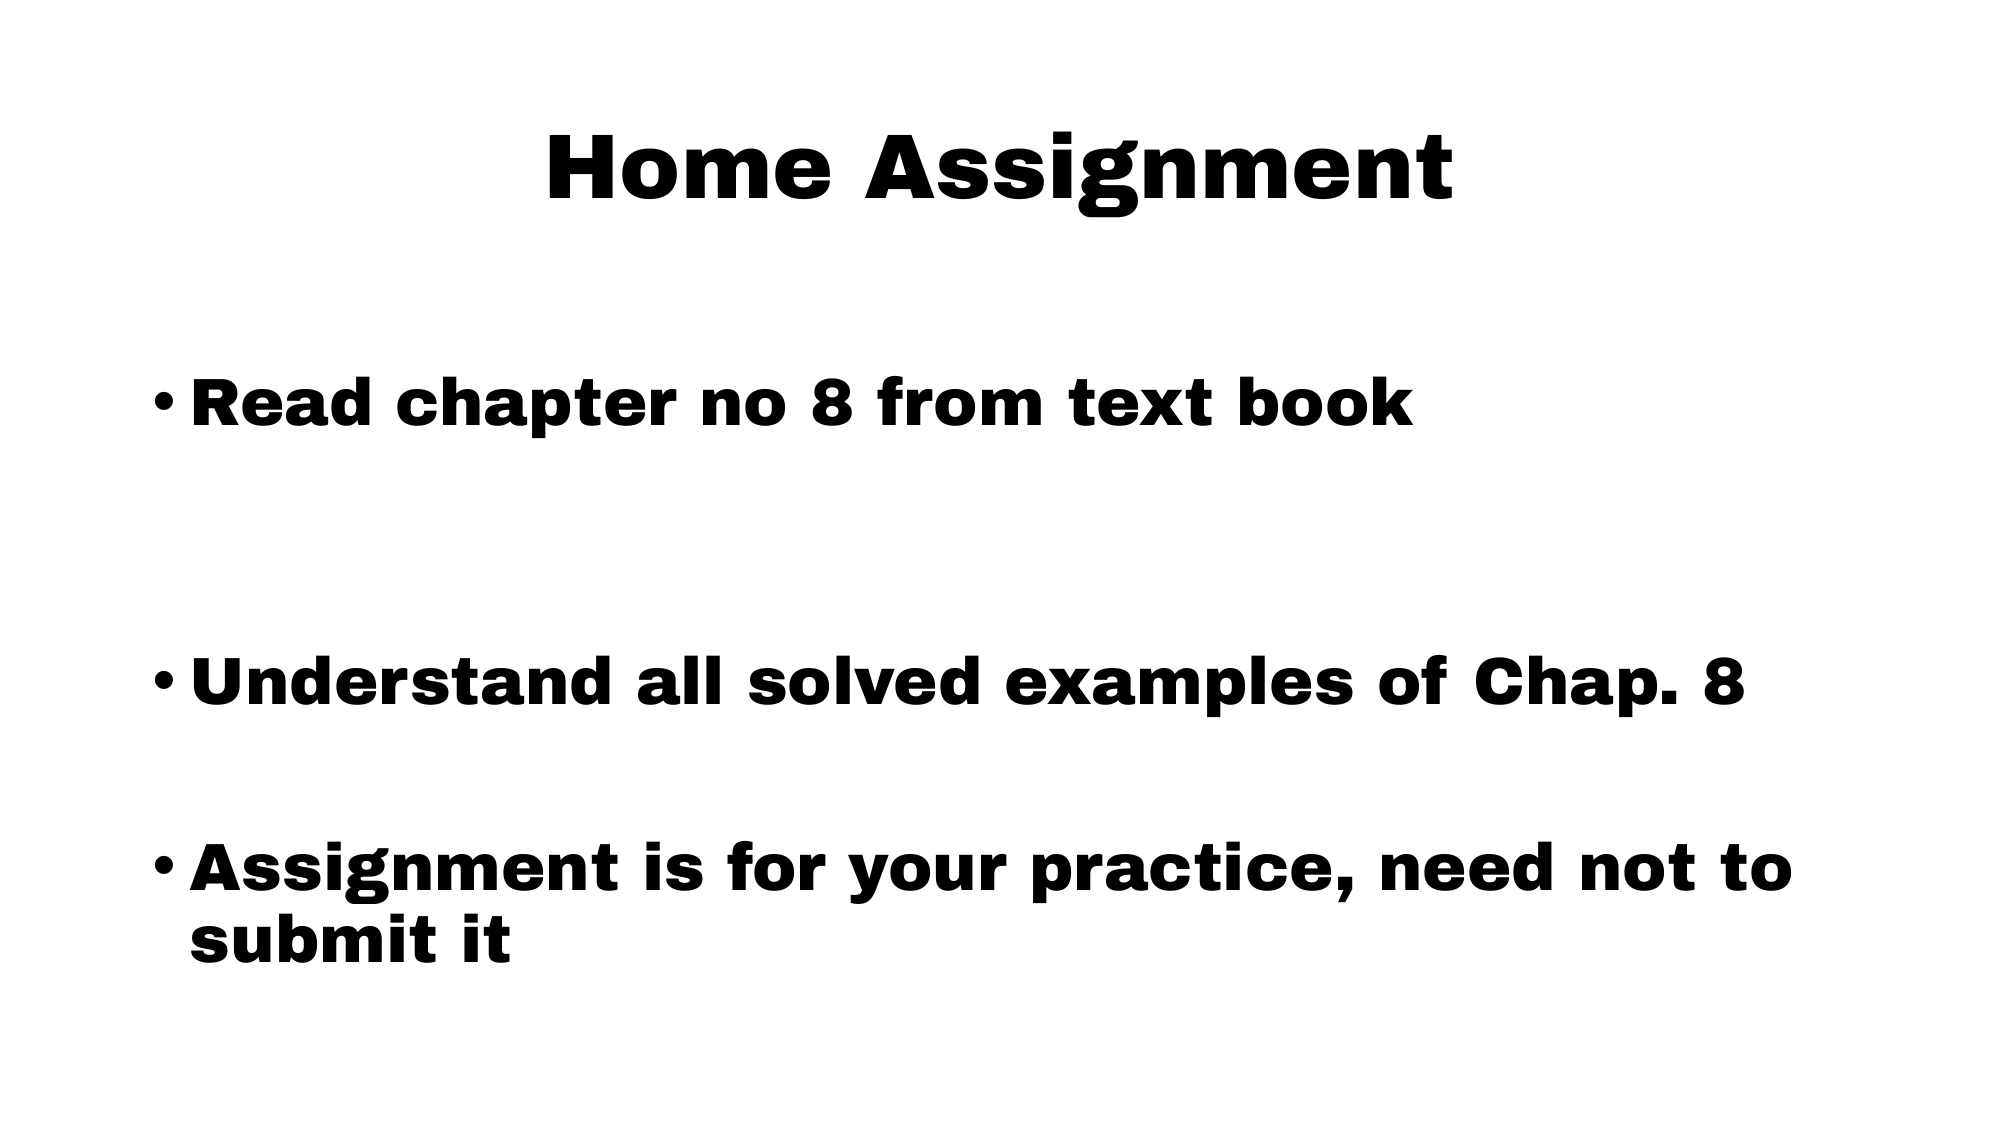

# Home Assignment
Read chapter no 8 from text book

Understand all solved examples of Chap. 8

Assignment is for your practice, need not to submit it